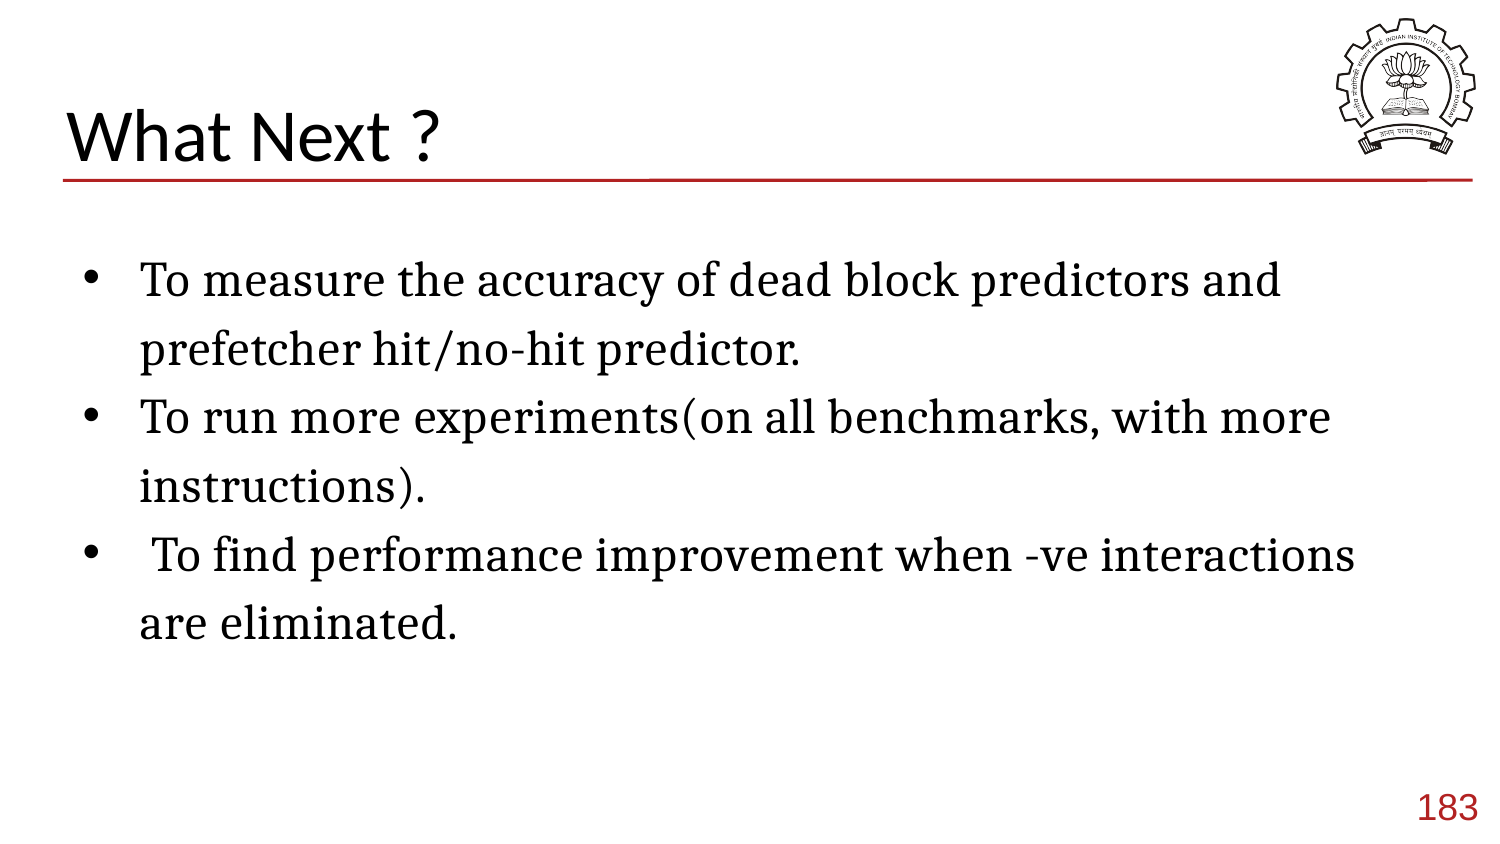

# What Next ?
To measure the accuracy of dead block predictors and prefetcher hit/no-hit predictor.
To run more experiments(on all benchmarks, with more instructions).
 To find performance improvement when -ve interactions are eliminated.
183